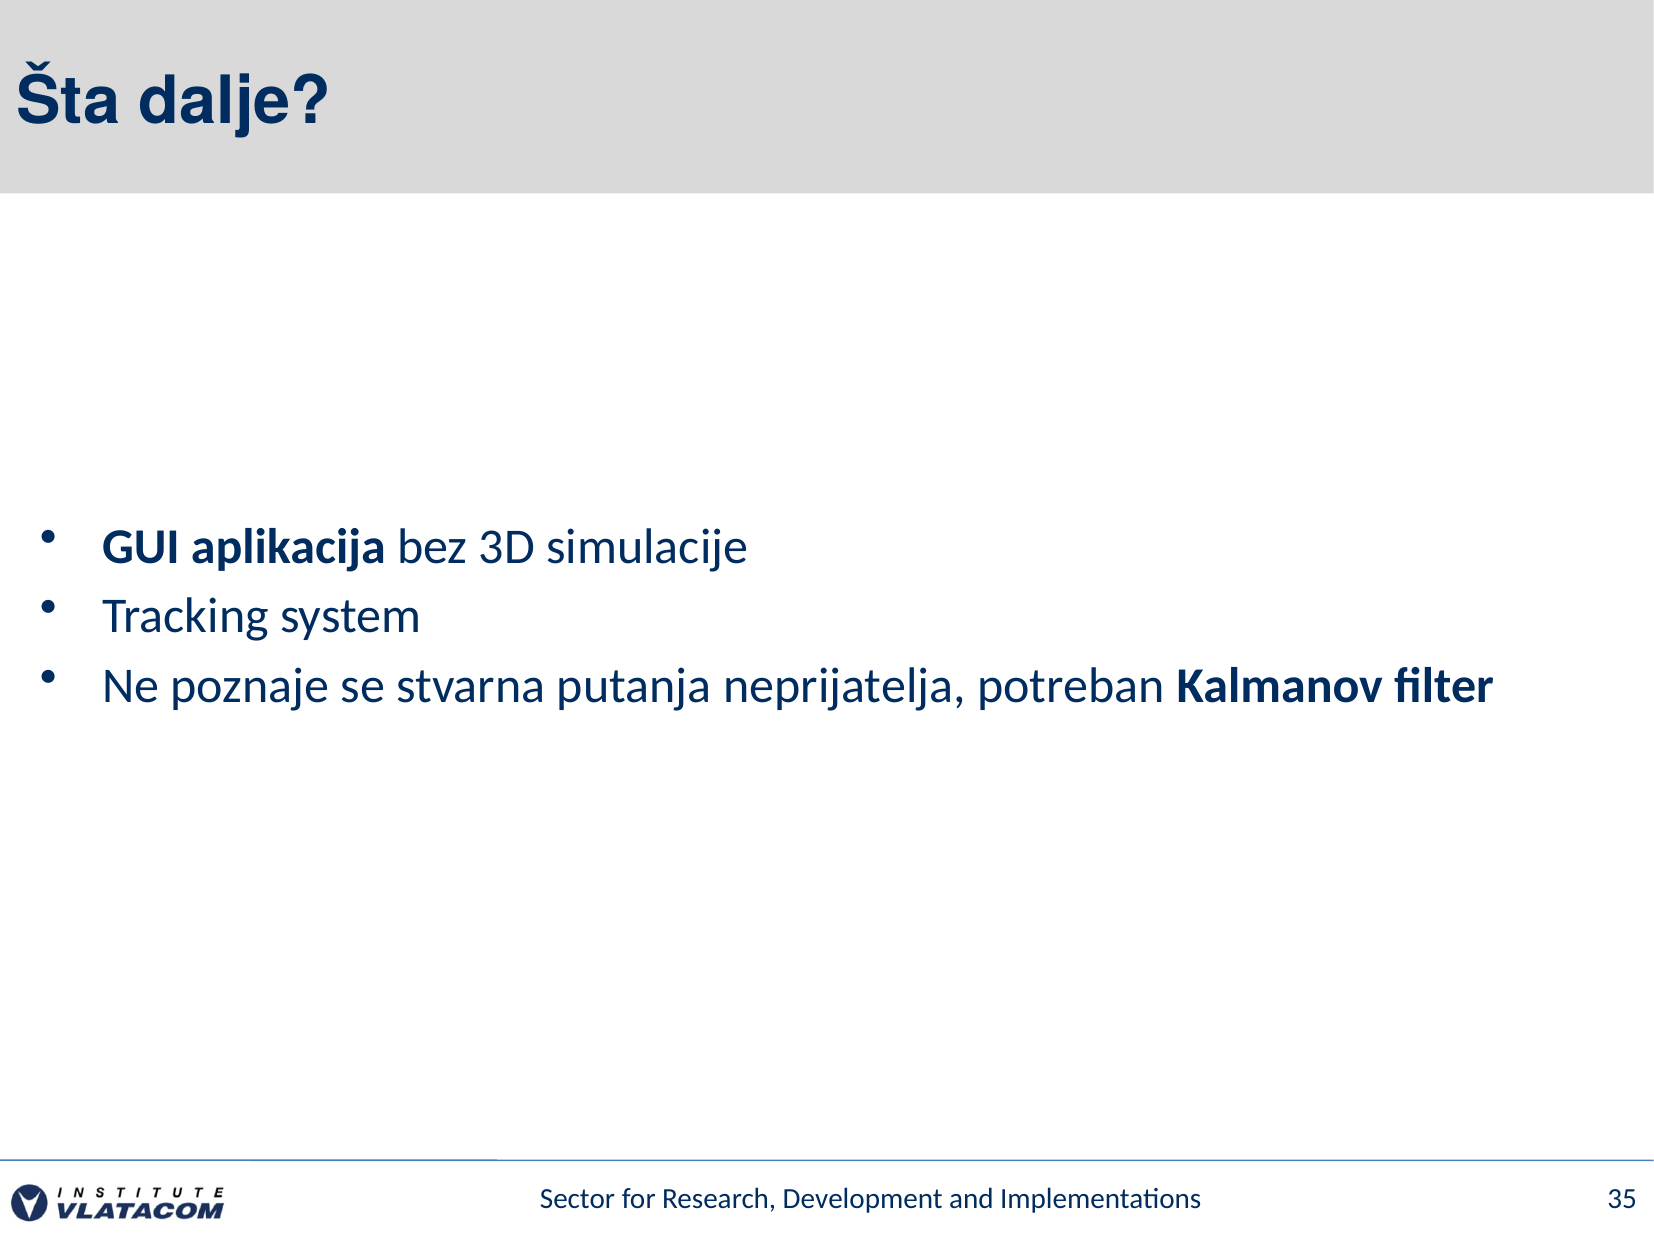

# Šta dalje?
GUI aplikacija bez 3D simulacije
Tracking system
Ne poznaje se stvarna putanja neprijatelja, potreban Kalmanov filter

Sector for Research, Development and Implementations
35